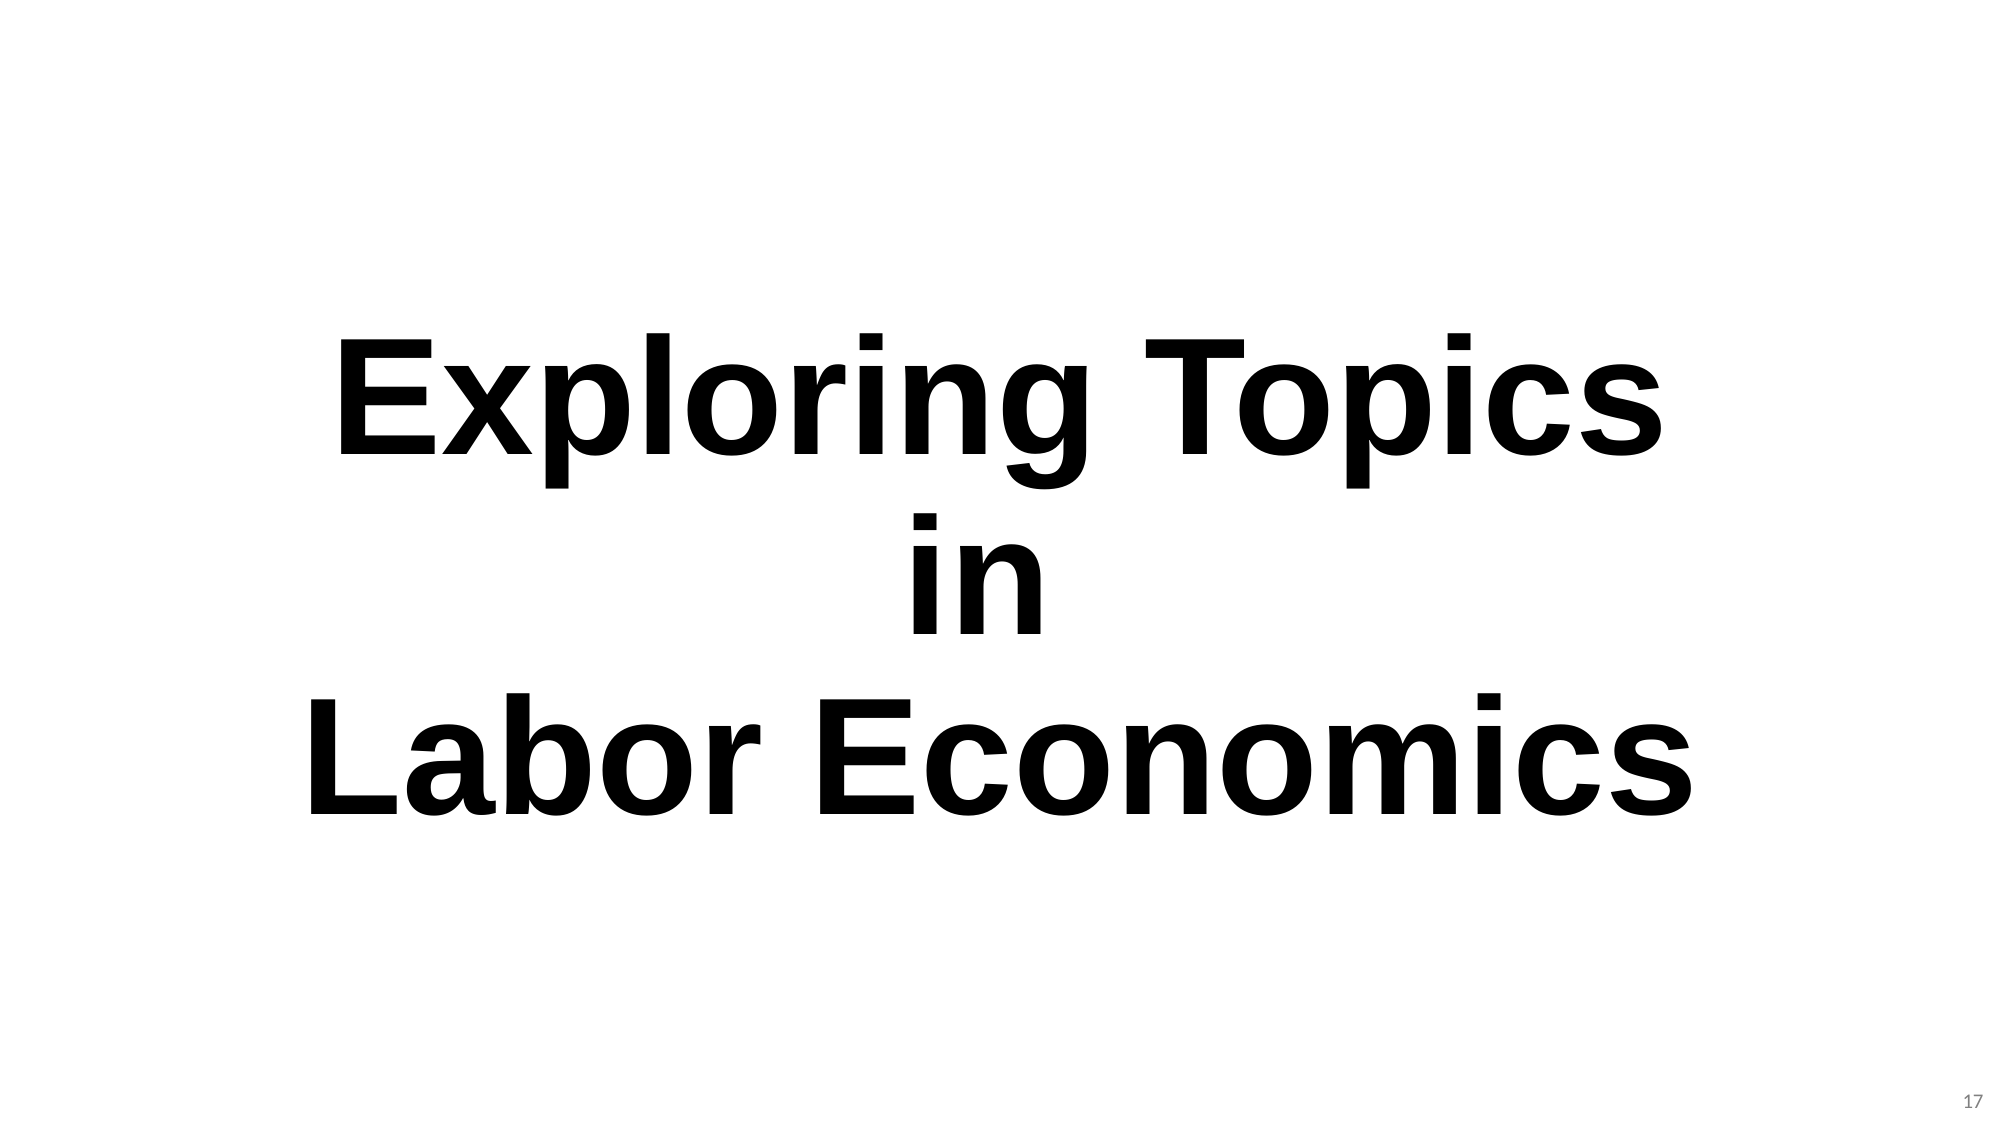

# Exploring Topics in Labor Economics
17